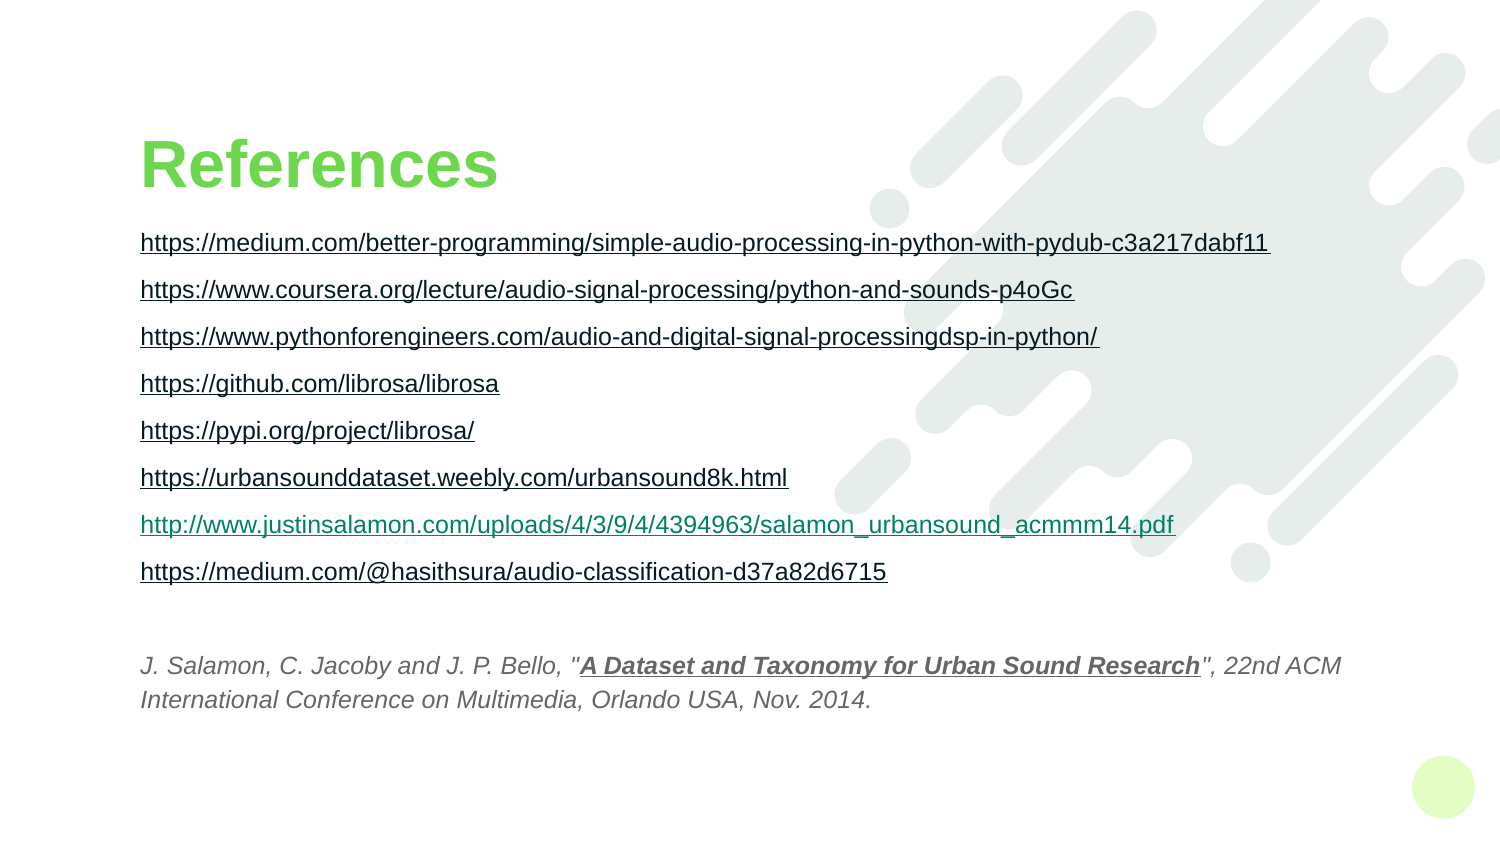

# References
https://medium.com/better-programming/simple-audio-processing-in-python-with-pydub-c3a217dabf11
https://www.coursera.org/lecture/audio-signal-processing/python-and-sounds-p4oGc
https://www.pythonforengineers.com/audio-and-digital-signal-processingdsp-in-python/
https://github.com/librosa/librosa
https://pypi.org/project/librosa/
https://urbansounddataset.weebly.com/urbansound8k.html
http://www.justinsalamon.com/uploads/4/3/9/4/4394963/salamon_urbansound_acmmm14.pdf
https://medium.com/@hasithsura/audio-classification-d37a82d6715

J. Salamon, C. Jacoby and J. P. Bello, "A Dataset and Taxonomy for Urban Sound Research", 22nd ACM International Conference on Multimedia, Orlando USA, Nov. 2014.